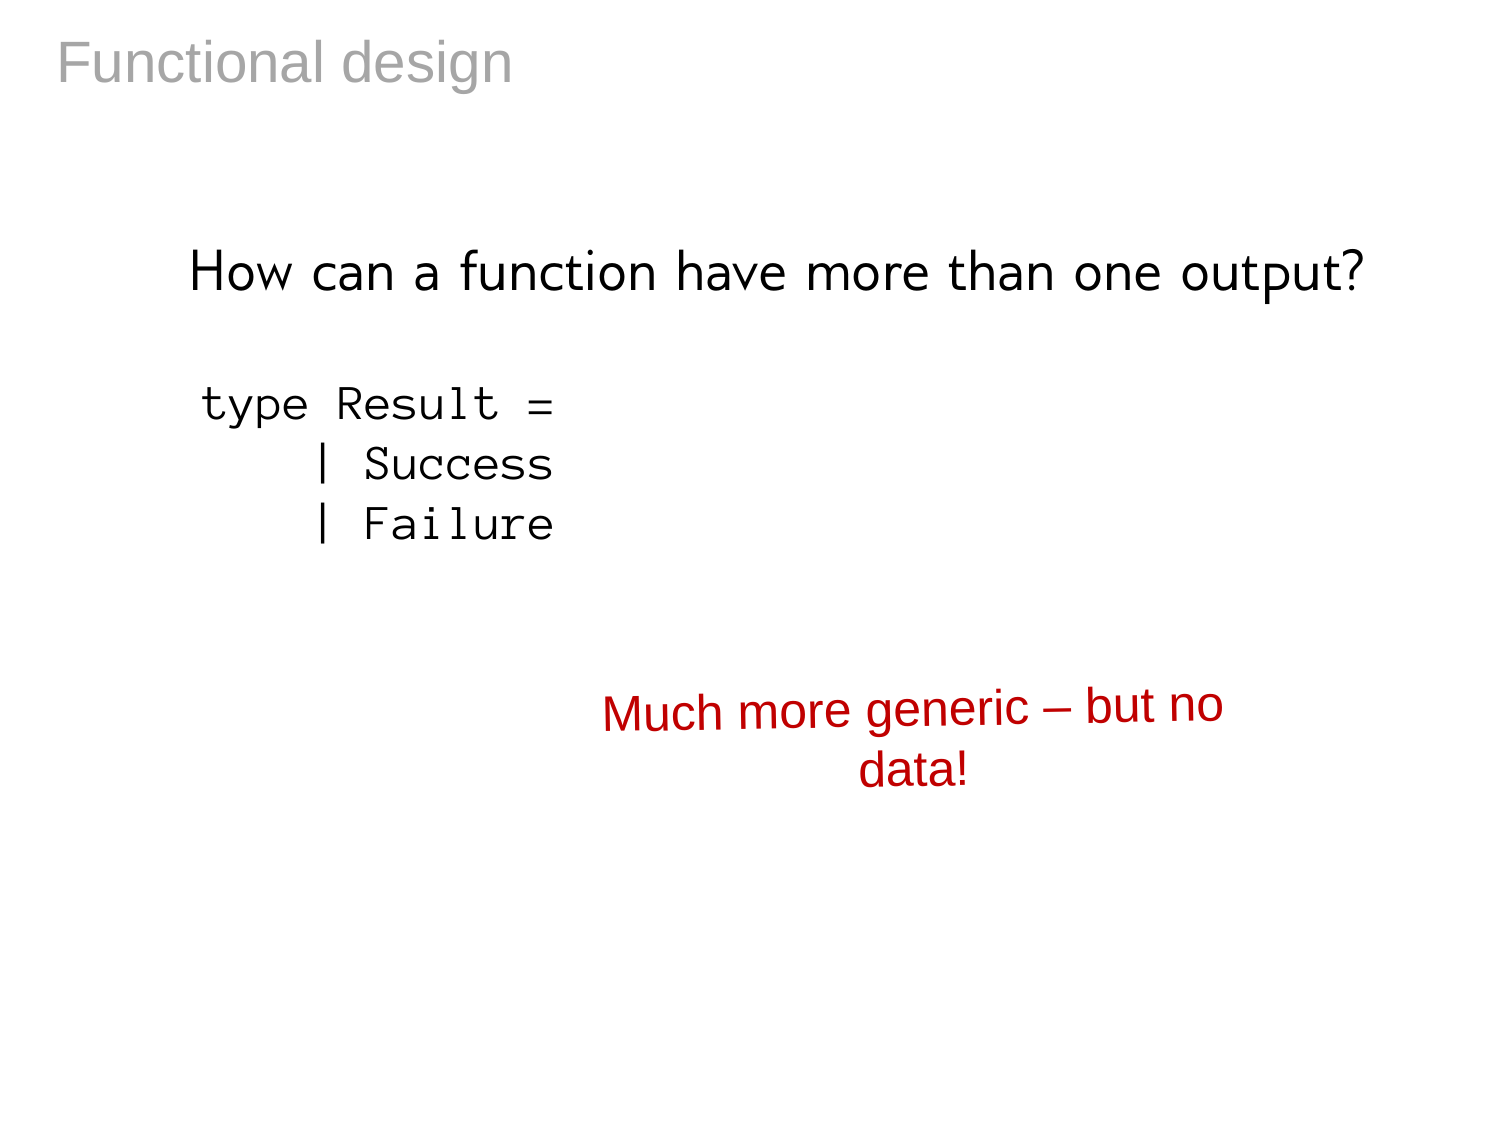

# Functional design
How can a function have more than one output?
type Result =
    | Success
    | Failure
Much more generic – but no data!